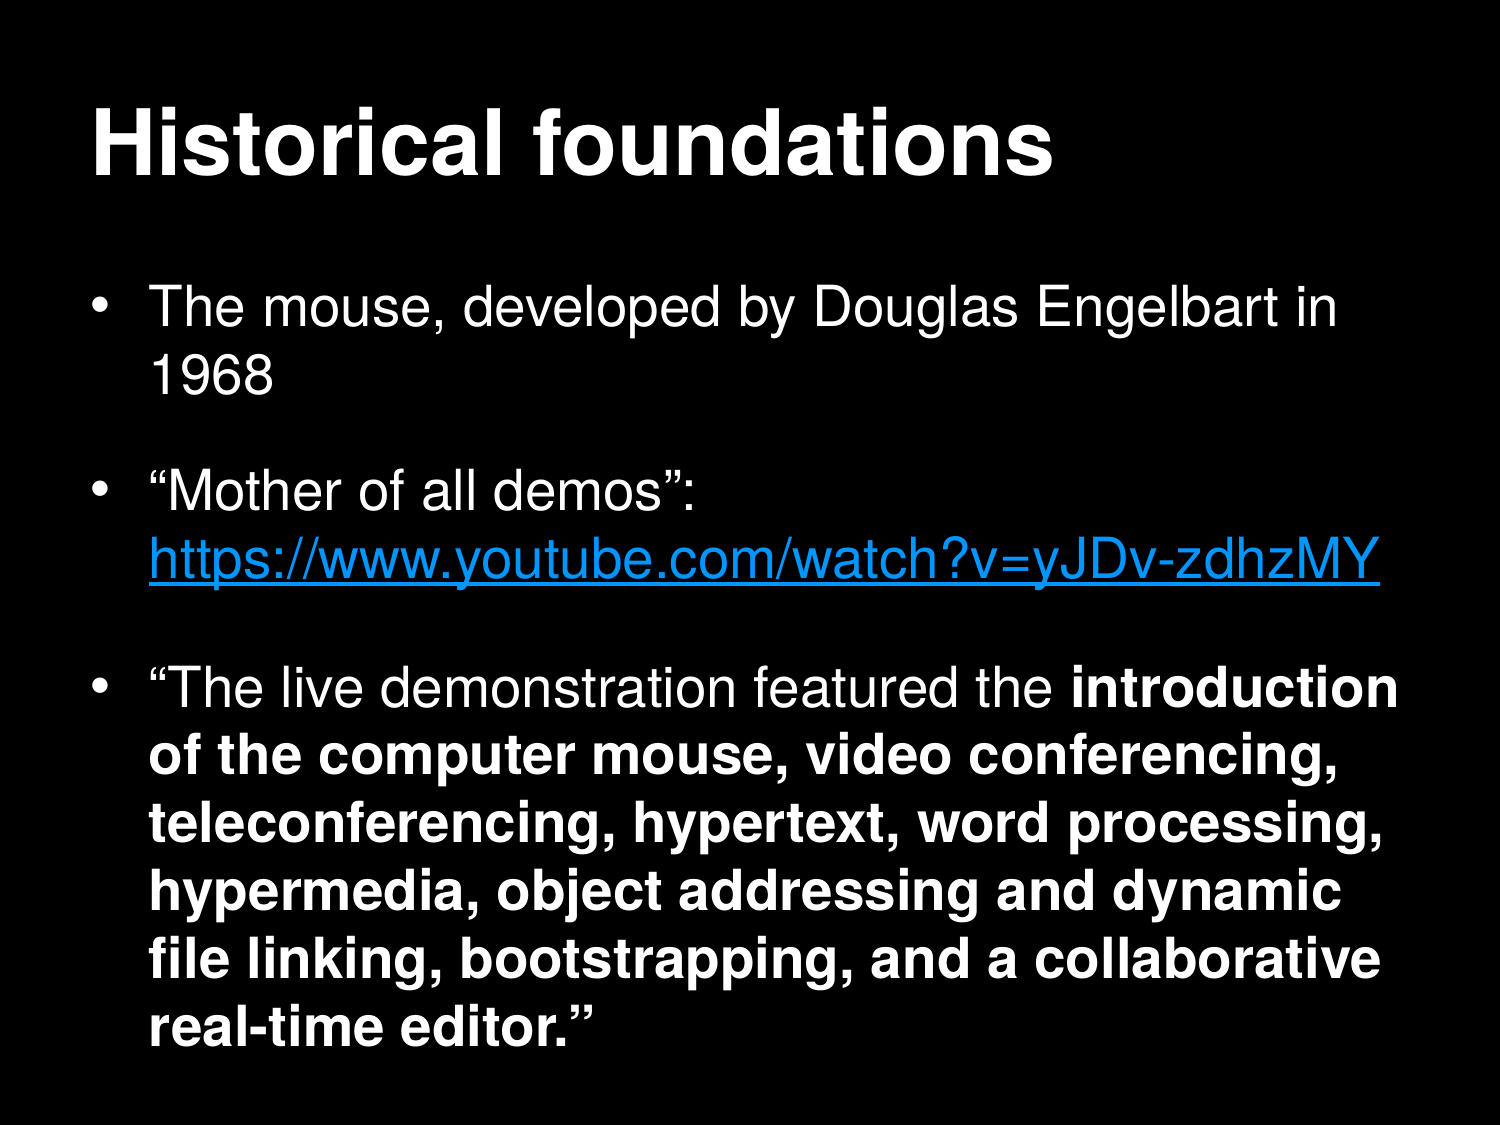

# Historical foundations
The mouse, developed by Douglas Engelbart in 1968
“Mother of all demos”: https://www.youtube.com/watch?v=yJDv-zdhzMY
“The live demonstration featured the introduction of the computer mouse, video conferencing, teleconferencing, hypertext, word processing, hypermedia, object addressing and dynamic file linking, bootstrapping, and a collaborative real-time editor.”